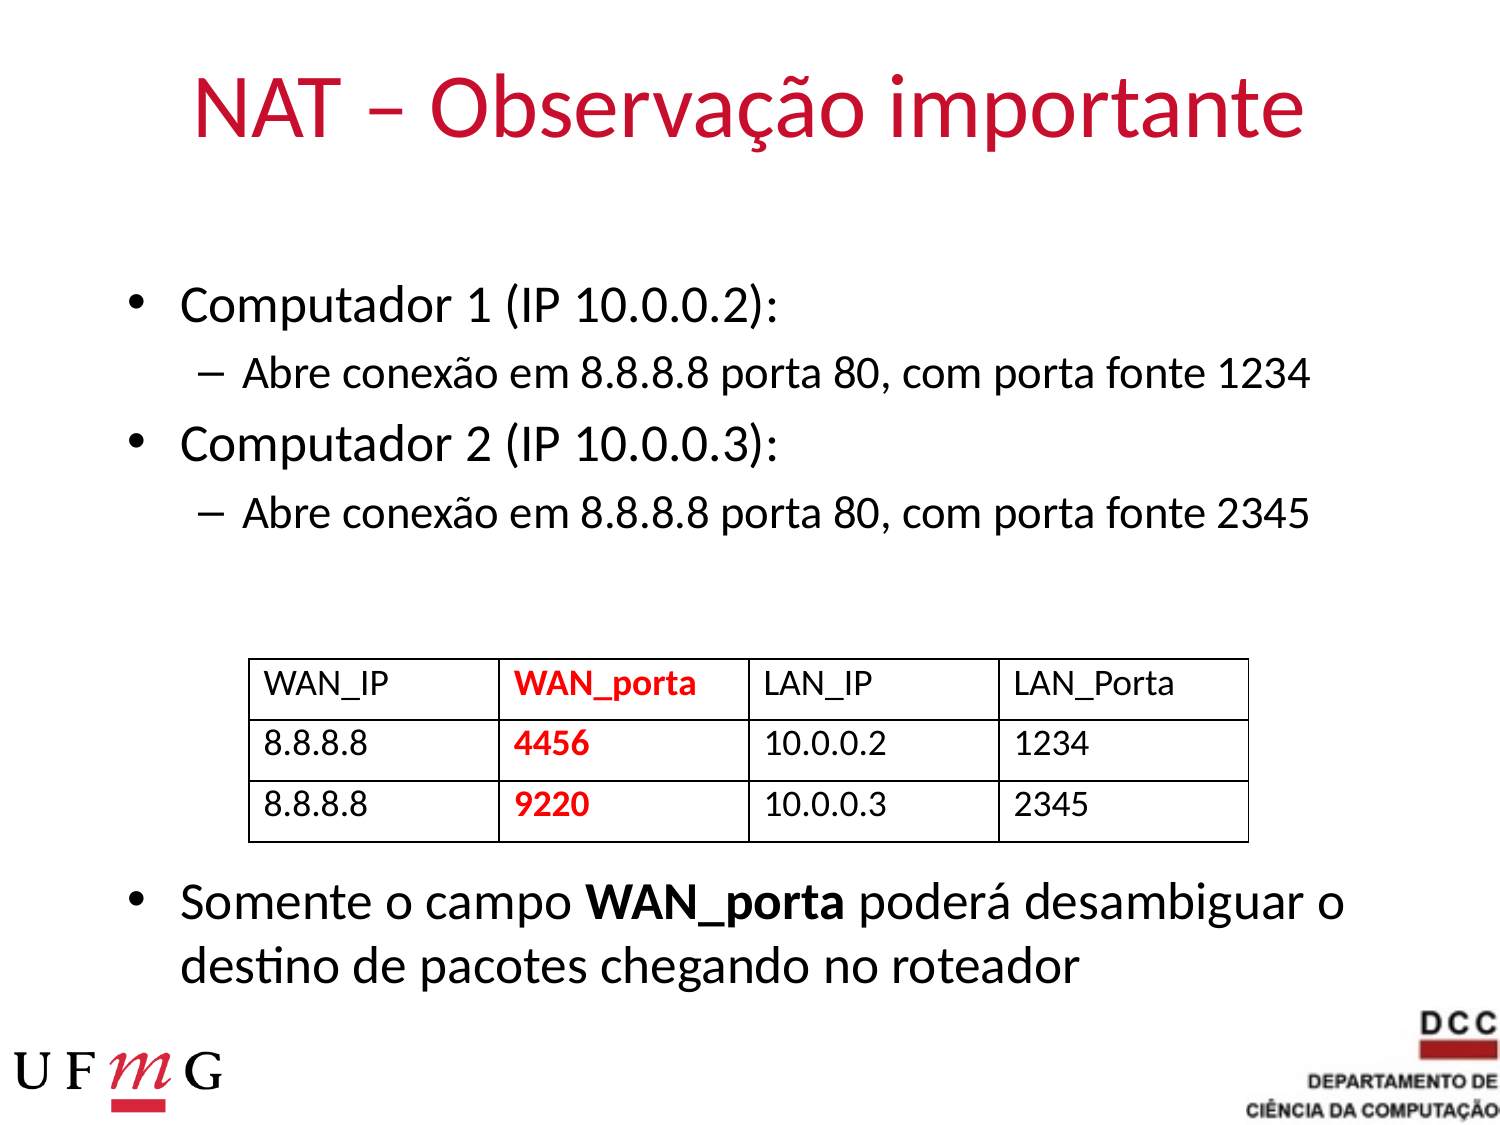

# NAT – Observação importante
Computador 1 (IP 10.0.0.2):
Abre conexão em 8.8.8.8 porta 80, com porta fonte 1234
Computador 2 (IP 10.0.0.3):
Abre conexão em 8.8.8.8 porta 80, com porta fonte 2345

Somente o campo WAN_porta poderá desambiguar o destino de pacotes chegando no roteador

| WAN\_IP | WAN\_porta | LAN\_IP | LAN\_Porta |
| --- | --- | --- | --- |
| 8.8.8.8 | 4456 | 10.0.0.2 | 1234 |
| 8.8.8.8 | 9220 | 10.0.0.3 | 2345 |